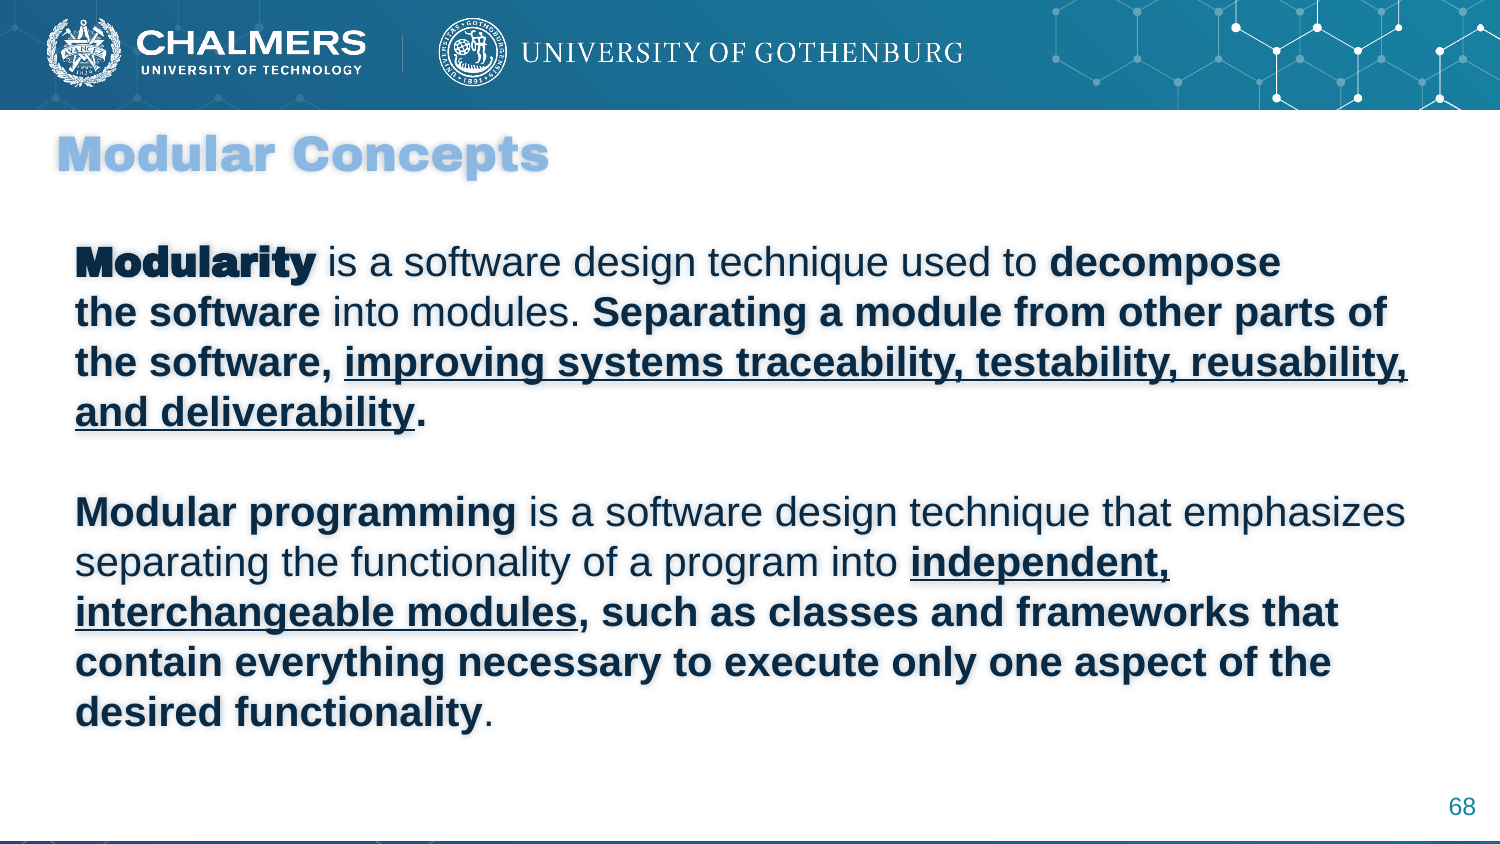

# Modular Concepts
Modularity is a software design technique used to decompose the software into modules. Separating a module from other parts of the software, improving systems traceability, testability, reusability, and deliverability.

Modular programming is a software design technique that emphasizes separating the functionality of a program into independent, interchangeable modules, such as classes and frameworks that contain everything necessary to execute only one aspect of the desired functionality.

68